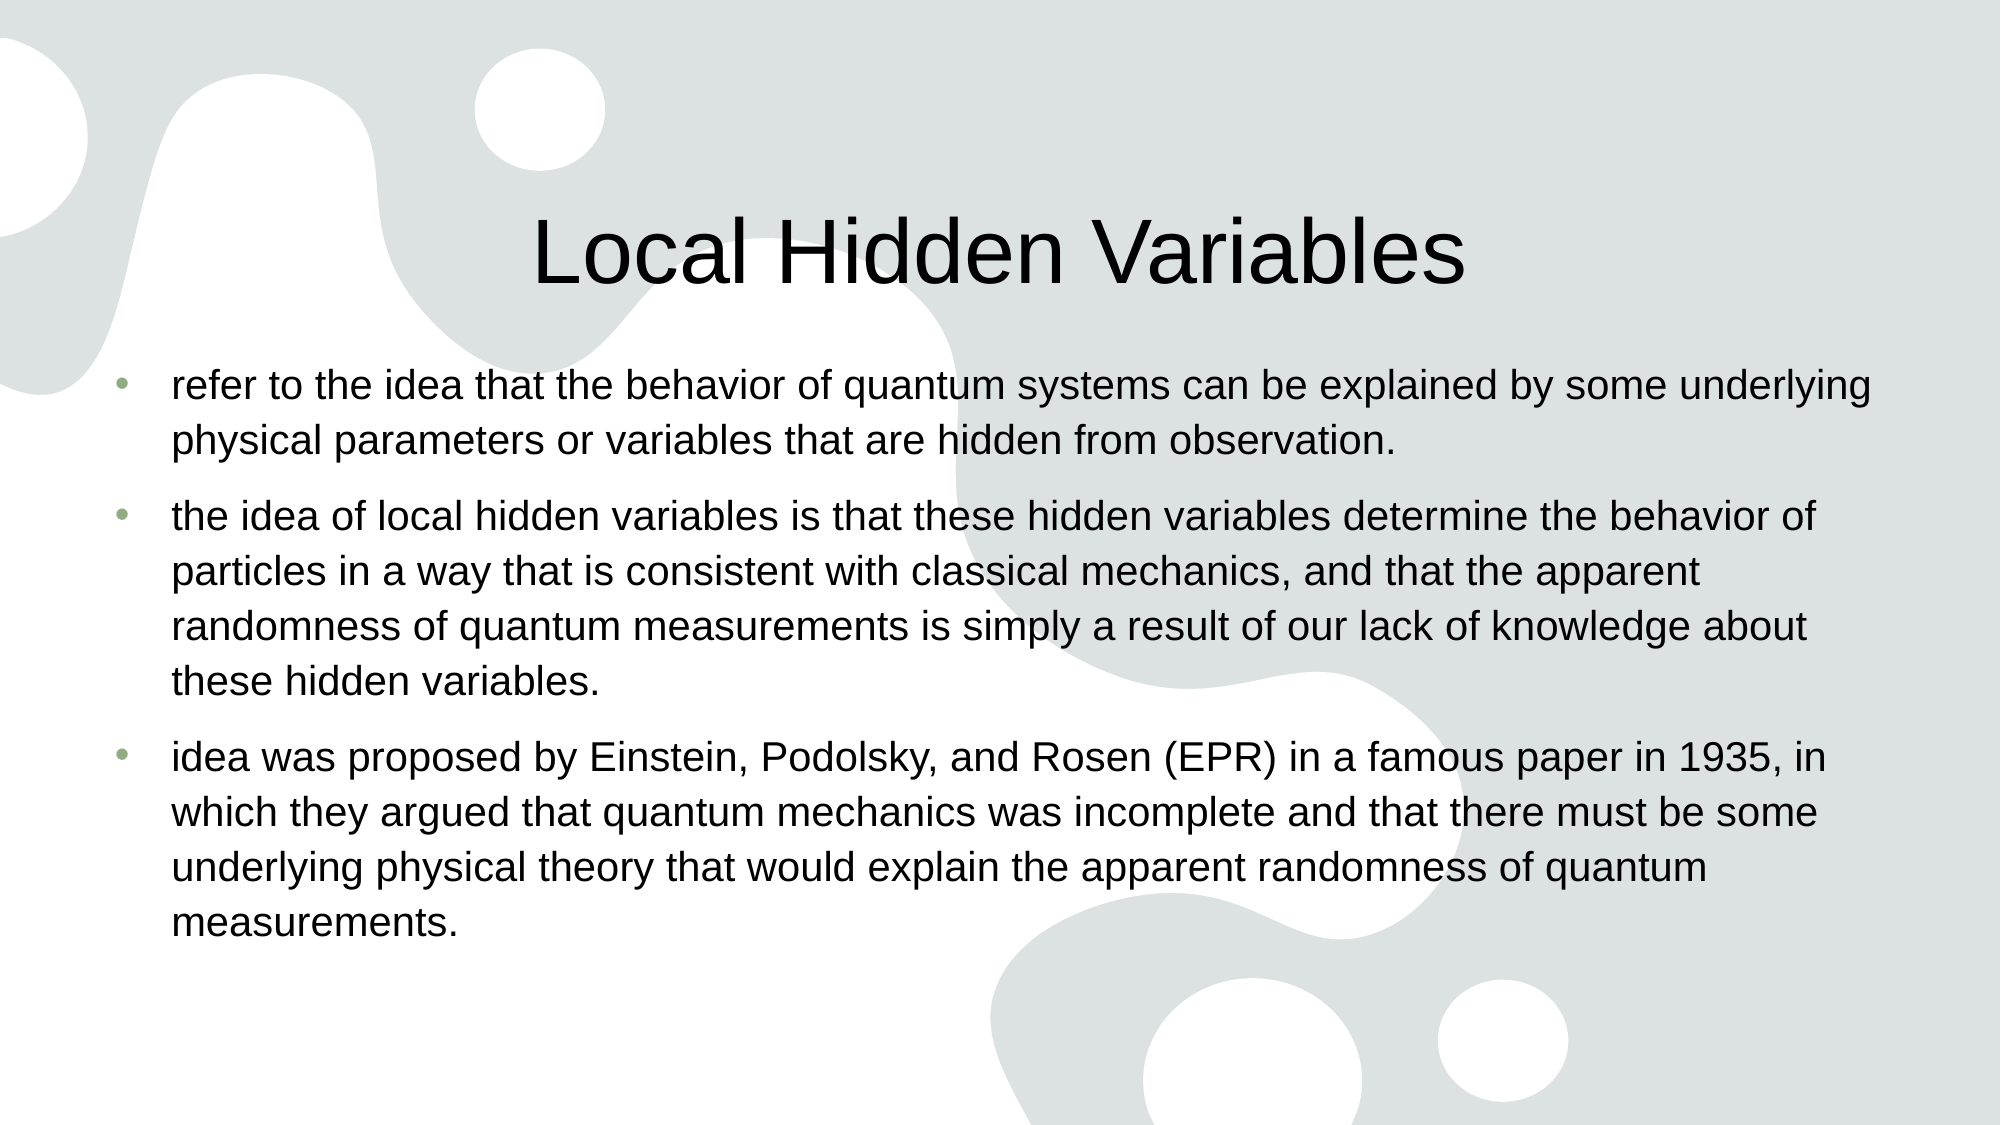

# Local Hidden Variables
refer to the idea that the behavior of quantum systems can be explained by some underlying physical parameters or variables that are hidden from observation.
the idea of local hidden variables is that these hidden variables determine the behavior of particles in a way that is consistent with classical mechanics, and that the apparent randomness of quantum measurements is simply a result of our lack of knowledge about these hidden variables.
idea was proposed by Einstein, Podolsky, and Rosen (EPR) in a famous paper in 1935, in which they argued that quantum mechanics was incomplete and that there must be some underlying physical theory that would explain the apparent randomness of quantum measurements.